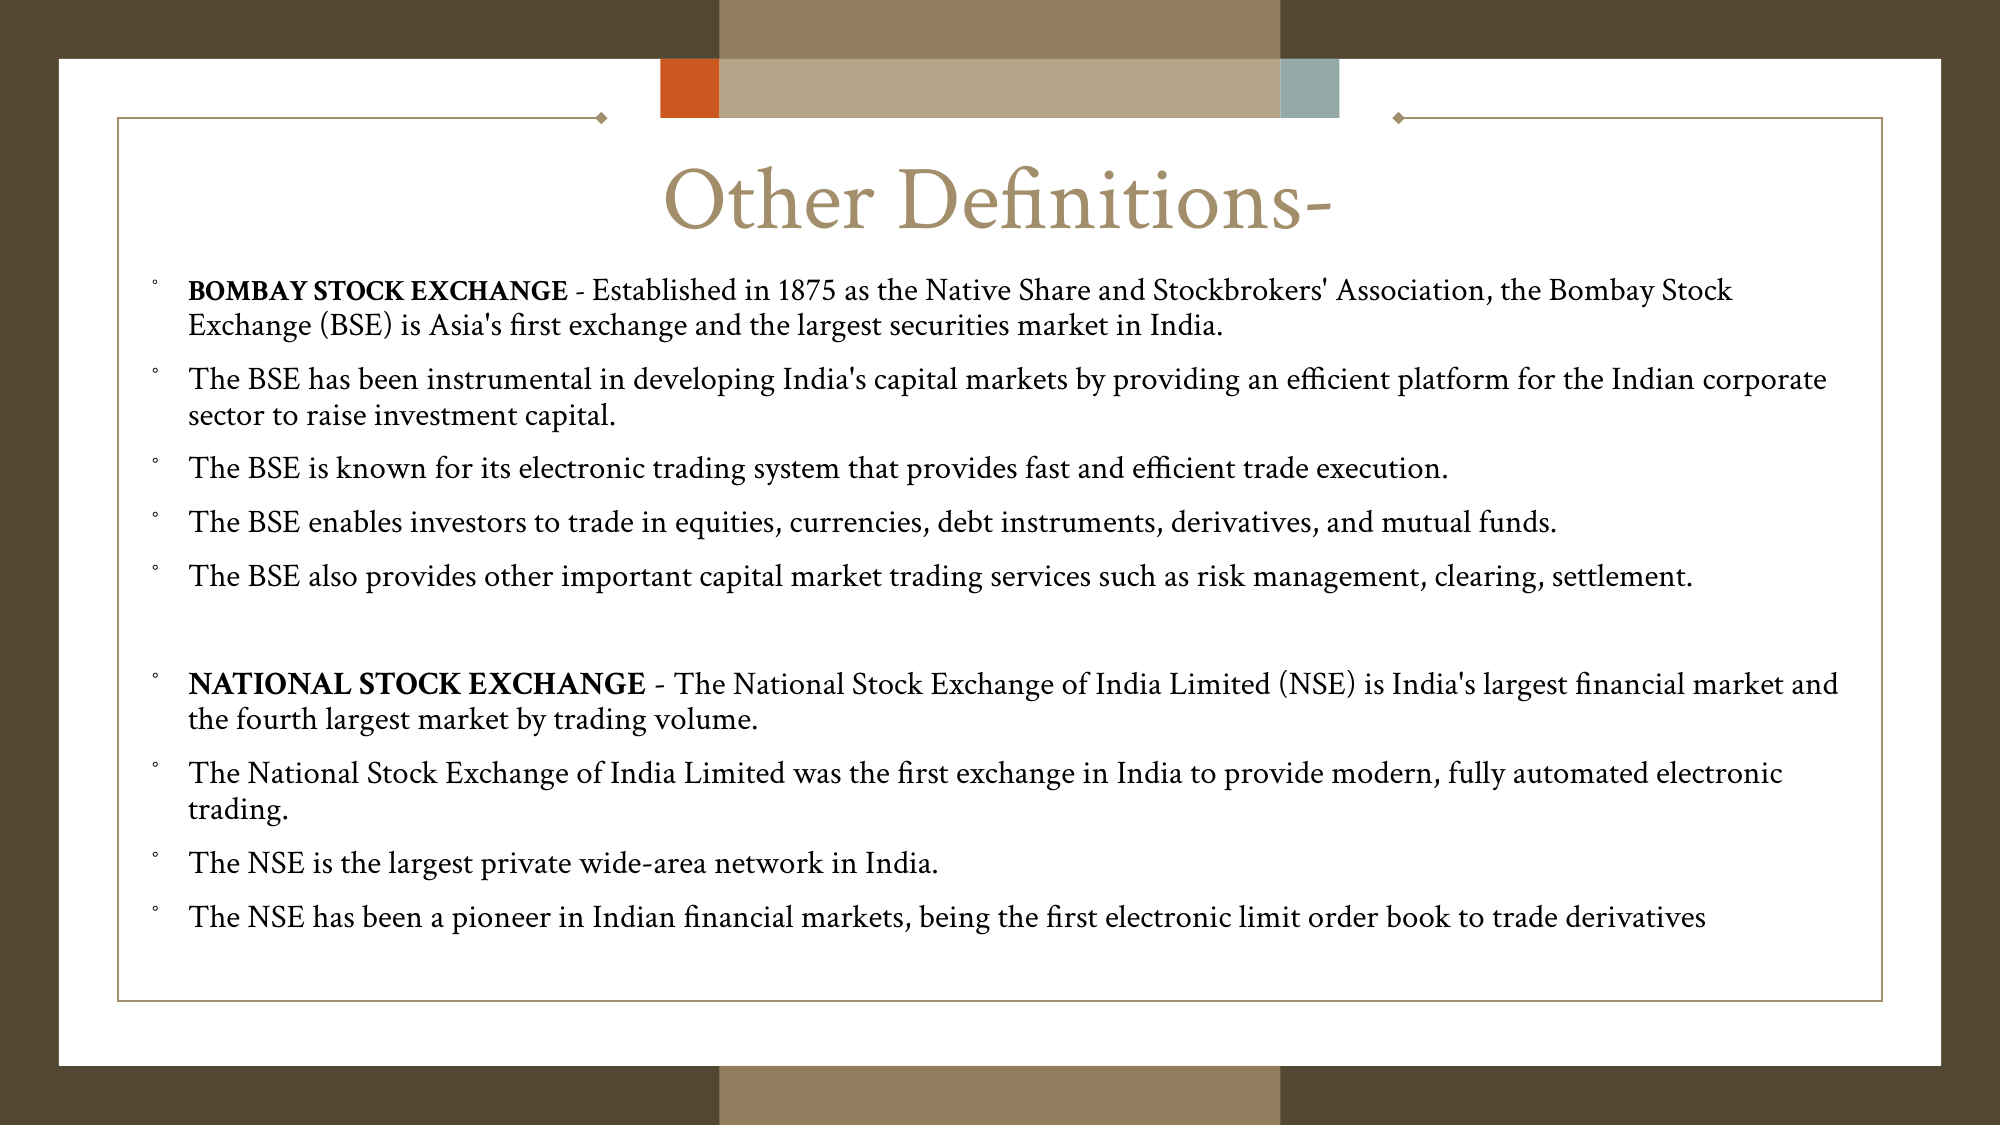

# Other Definitions-
BOMBAY STOCK EXCHANGE - Established in 1875 as the Native Share and Stockbrokers' Association, the Bombay Stock Exchange (BSE) is Asia's first exchange and the largest securities market in India.
The BSE has been instrumental in developing India's capital markets by providing an efficient platform for the Indian corporate sector to raise investment capital.
The BSE is known for its electronic trading system that provides fast and efficient trade execution.
The BSE enables investors to trade in equities, currencies, debt instruments, derivatives, and mutual funds.
The BSE also provides other important capital market trading services such as risk management, clearing, settlement.

NATIONAL STOCK EXCHANGE - The National Stock Exchange of India Limited (NSE) is India's largest financial market and the fourth largest market by trading volume.
The National Stock Exchange of India Limited was the first exchange in India to provide modern, fully automated electronic trading.
The NSE is the largest private wide-area network in India.
The NSE has been a pioneer in Indian financial markets, being the first electronic limit order book to trade derivatives